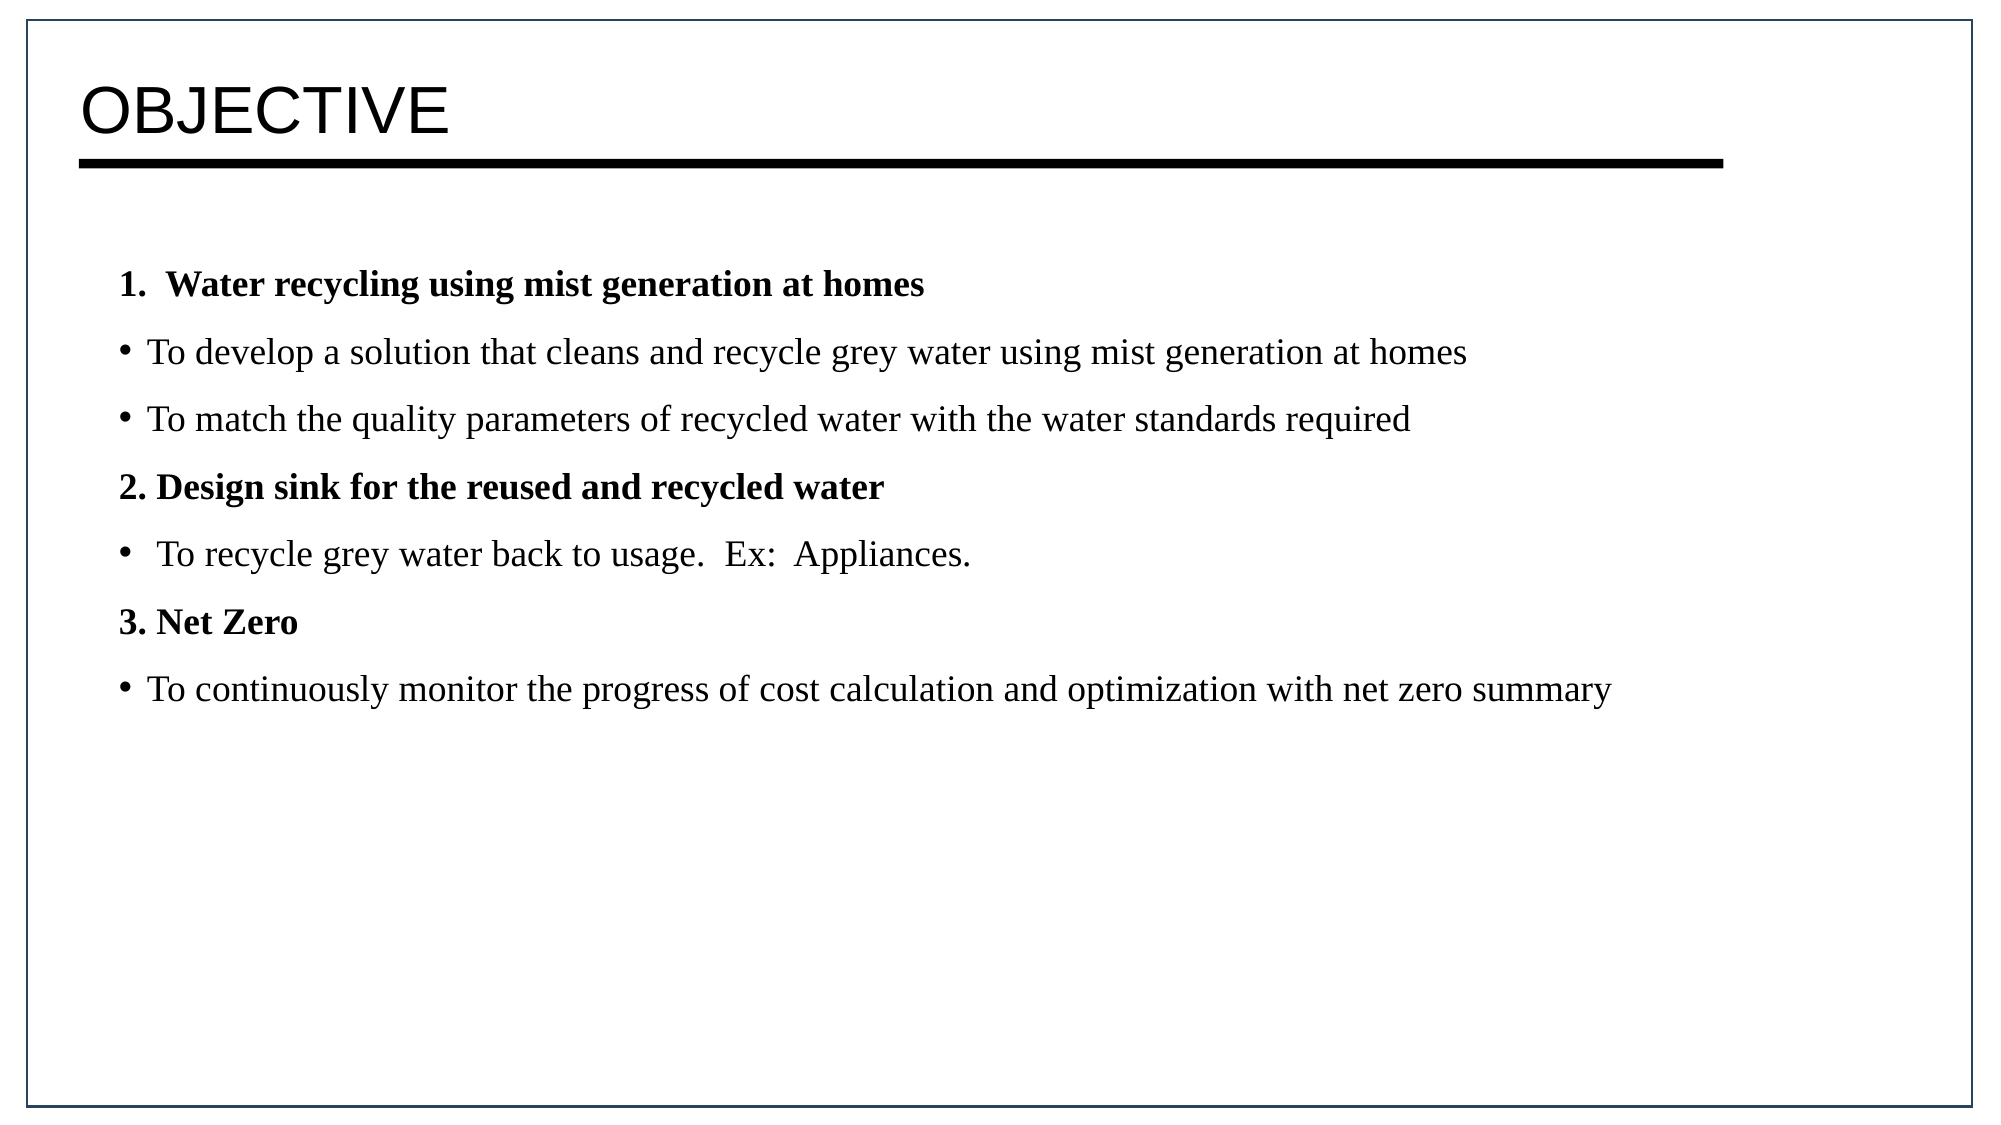

# OBJECTIVE

1.  Water recycling using mist generation at homes
To develop a solution that cleans and recycle grey water using mist generation at homes
To match the quality parameters of recycled water with the water standards required
2. Design sink for the reused and recycled water
To recycle grey water back to usage.  Ex:  Appliances.
3. Net Zero
To continuously monitor the progress of cost calculation and optimization with net zero summary

Center for Emerging Technology for Sustainable Development
7